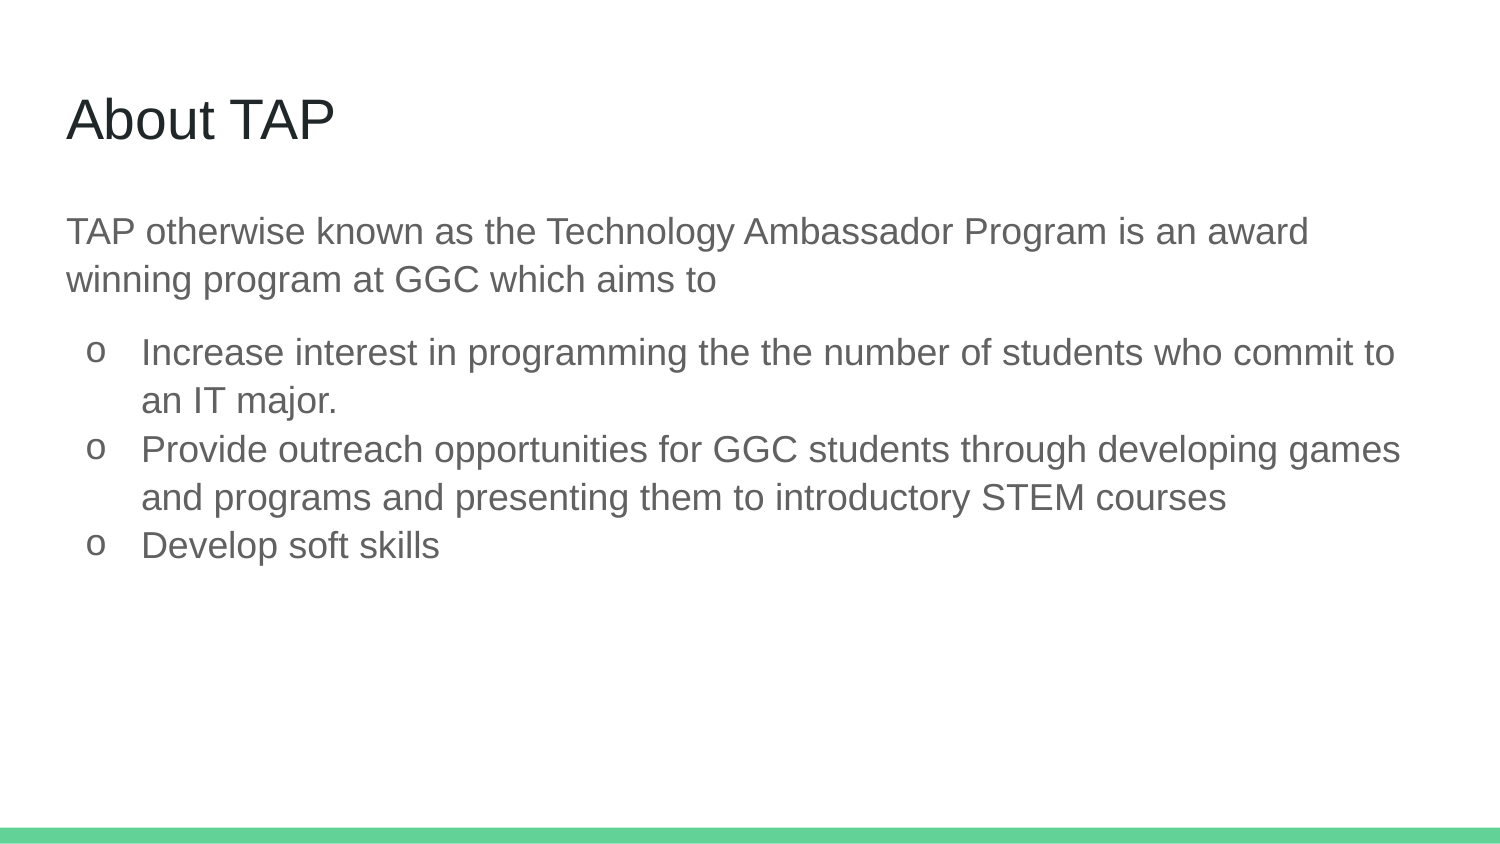

# About TAP
TAP otherwise known as the Technology Ambassador Program is an award winning program at GGC which aims to
Increase interest in programming the the number of students who commit to an IT major.
Provide outreach opportunities for GGC students through developing games and programs and presenting them to introductory STEM courses
Develop soft skills